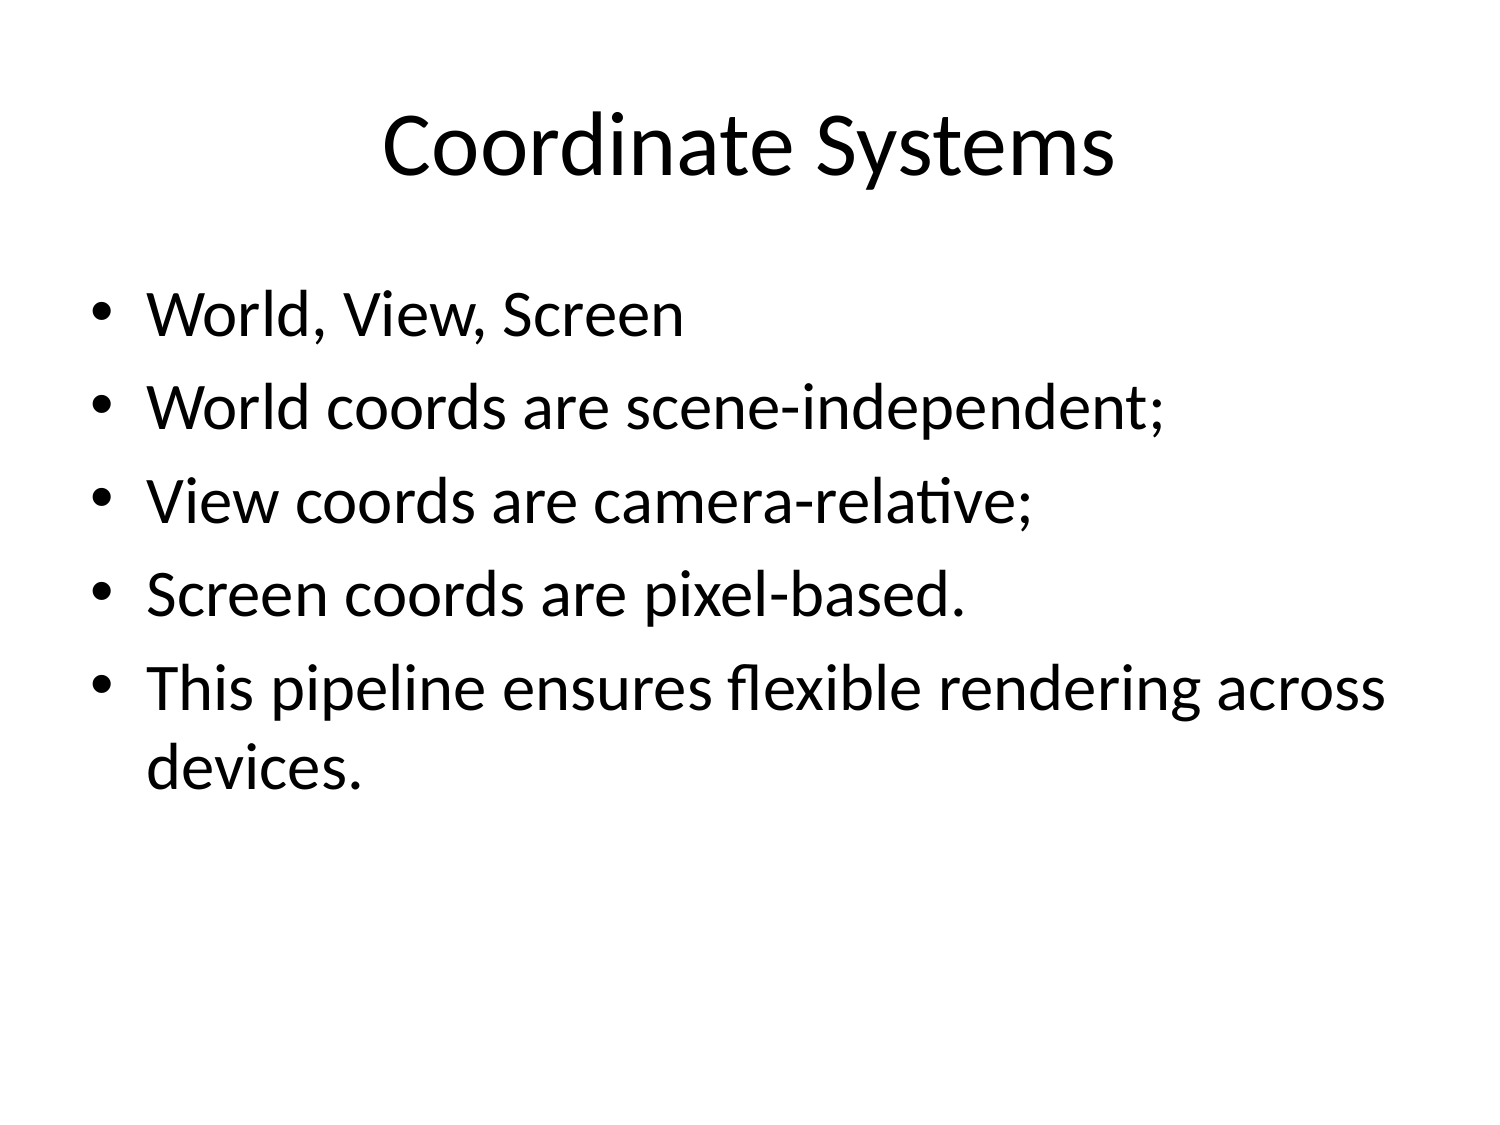

# Coordinate Systems
World, View, Screen
World coords are scene-independent;
View coords are camera-relative;
Screen coords are pixel-based.
This pipeline ensures flexible rendering across devices.